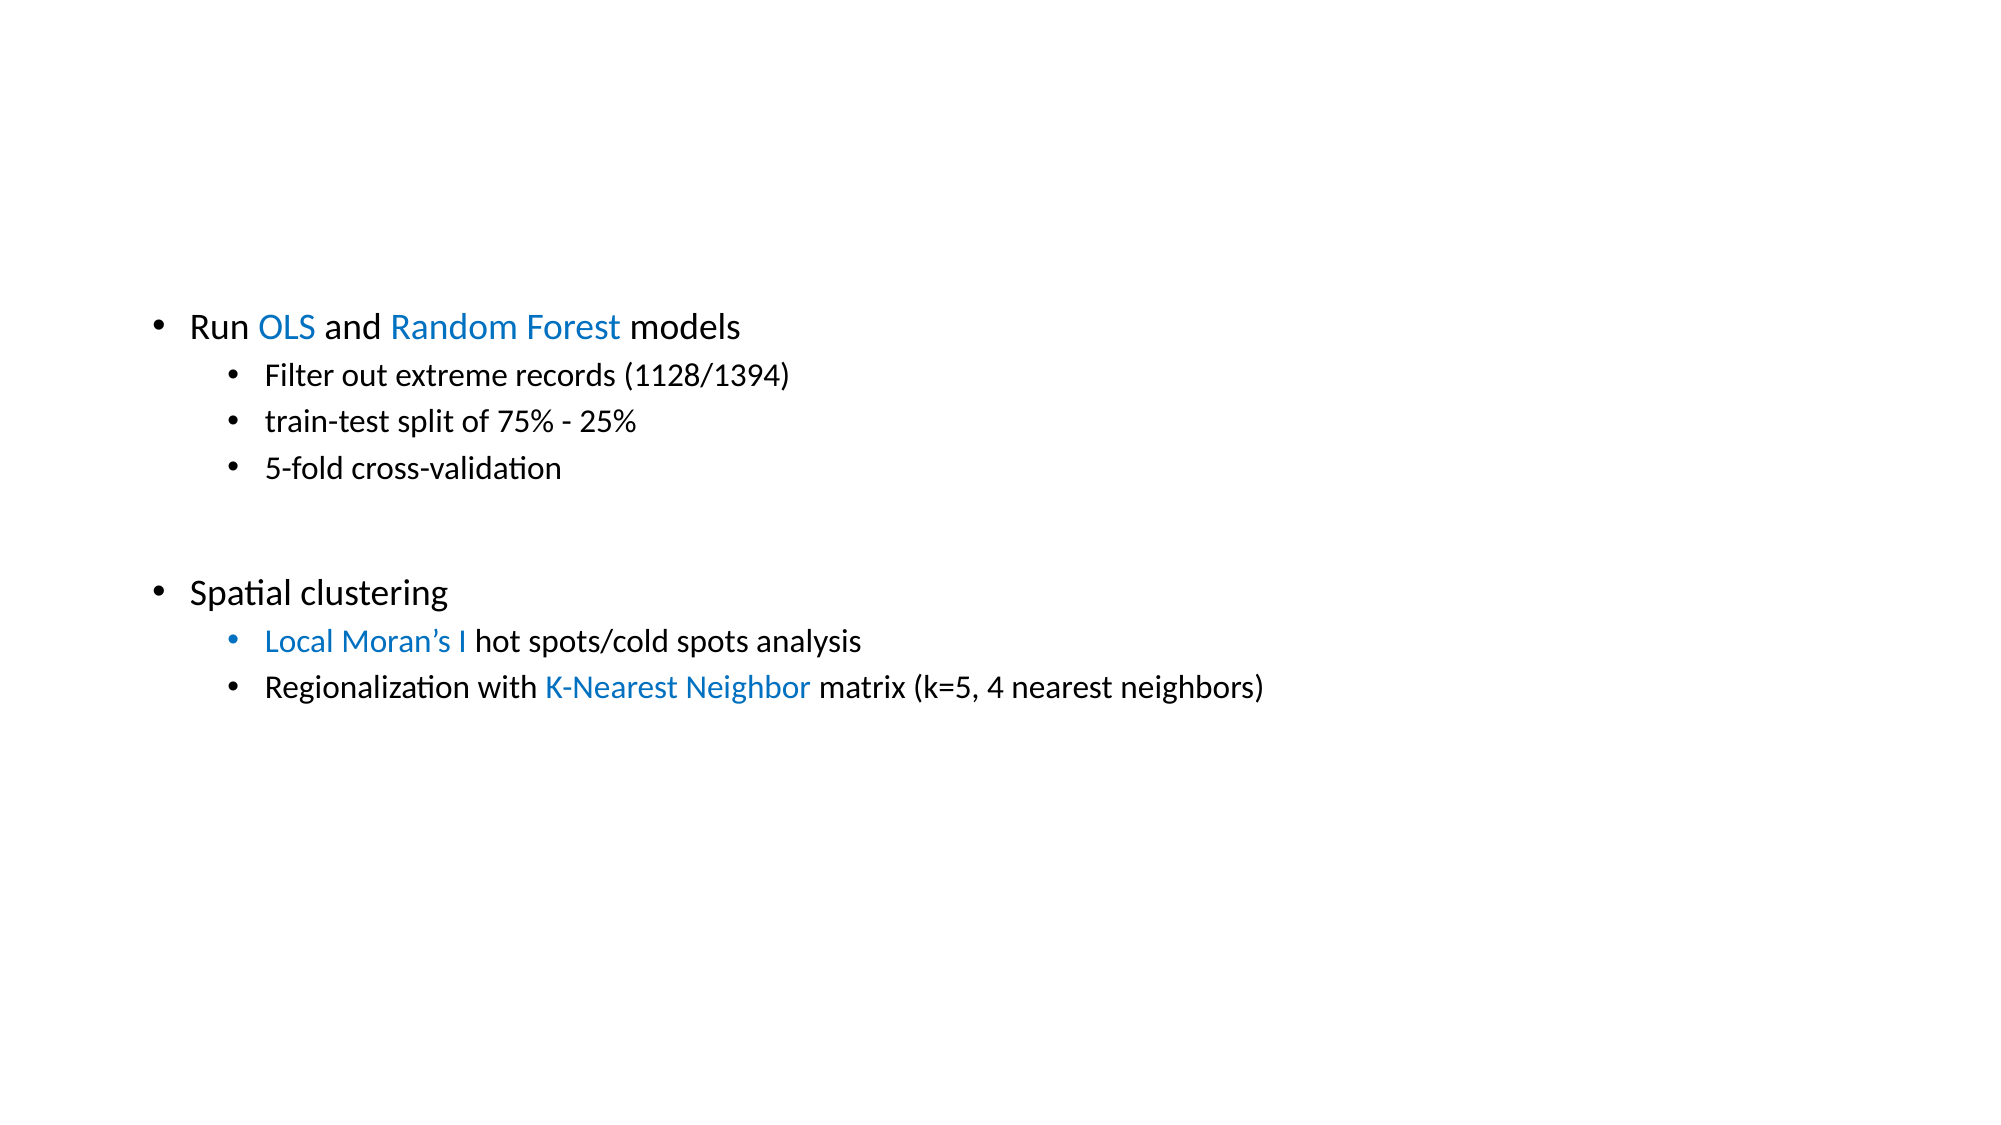

Run OLS and Random Forest models
Filter out extreme records (1128/1394)
train-test split of 75% - 25%
5-fold cross-validation

Spatial clustering
Local Moran’s I hot spots/cold spots analysis
Regionalization with K-Nearest Neighbor matrix (k=5, 4 nearest neighbors)